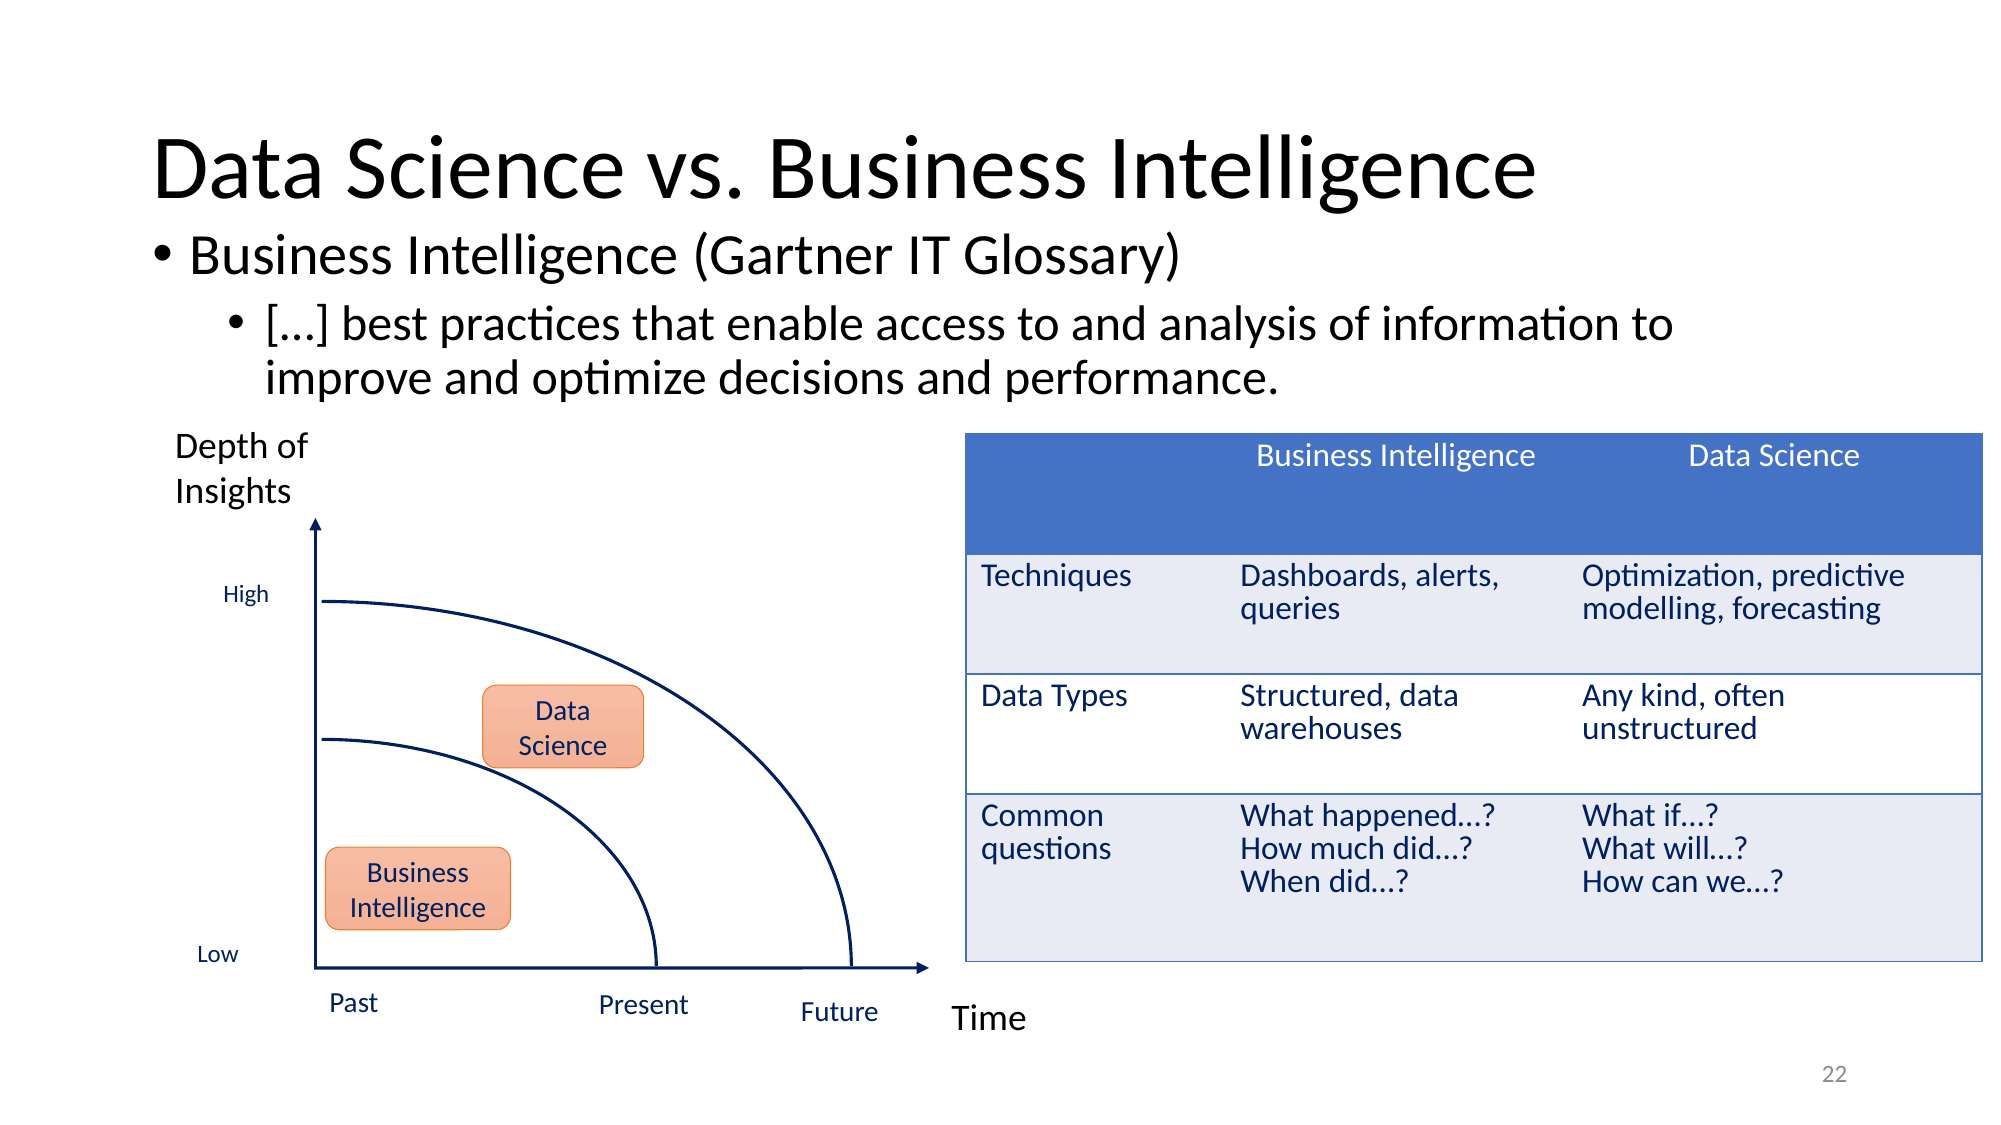

# Data Science vs. Business Intelligence
Business Intelligence (Gartner IT Glossary)
[…] best practices that enable access to and analysis of information to improve and optimize decisions and performance.

Depth of Insights
|  | Business Intelligence | Data Science |
| --- | --- | --- |
| Techniques | Dashboards, alerts, queries | Optimization, predictive modelling, forecasting |
| Data Types | Structured, data warehouses | Any kind, often unstructured |
| Common questions | What happened…? How much did…? When did…? | What if…? What will…? How can we…? |
High

Data Science

Business Intelligence
Low
Past
Present
Future
Time
22